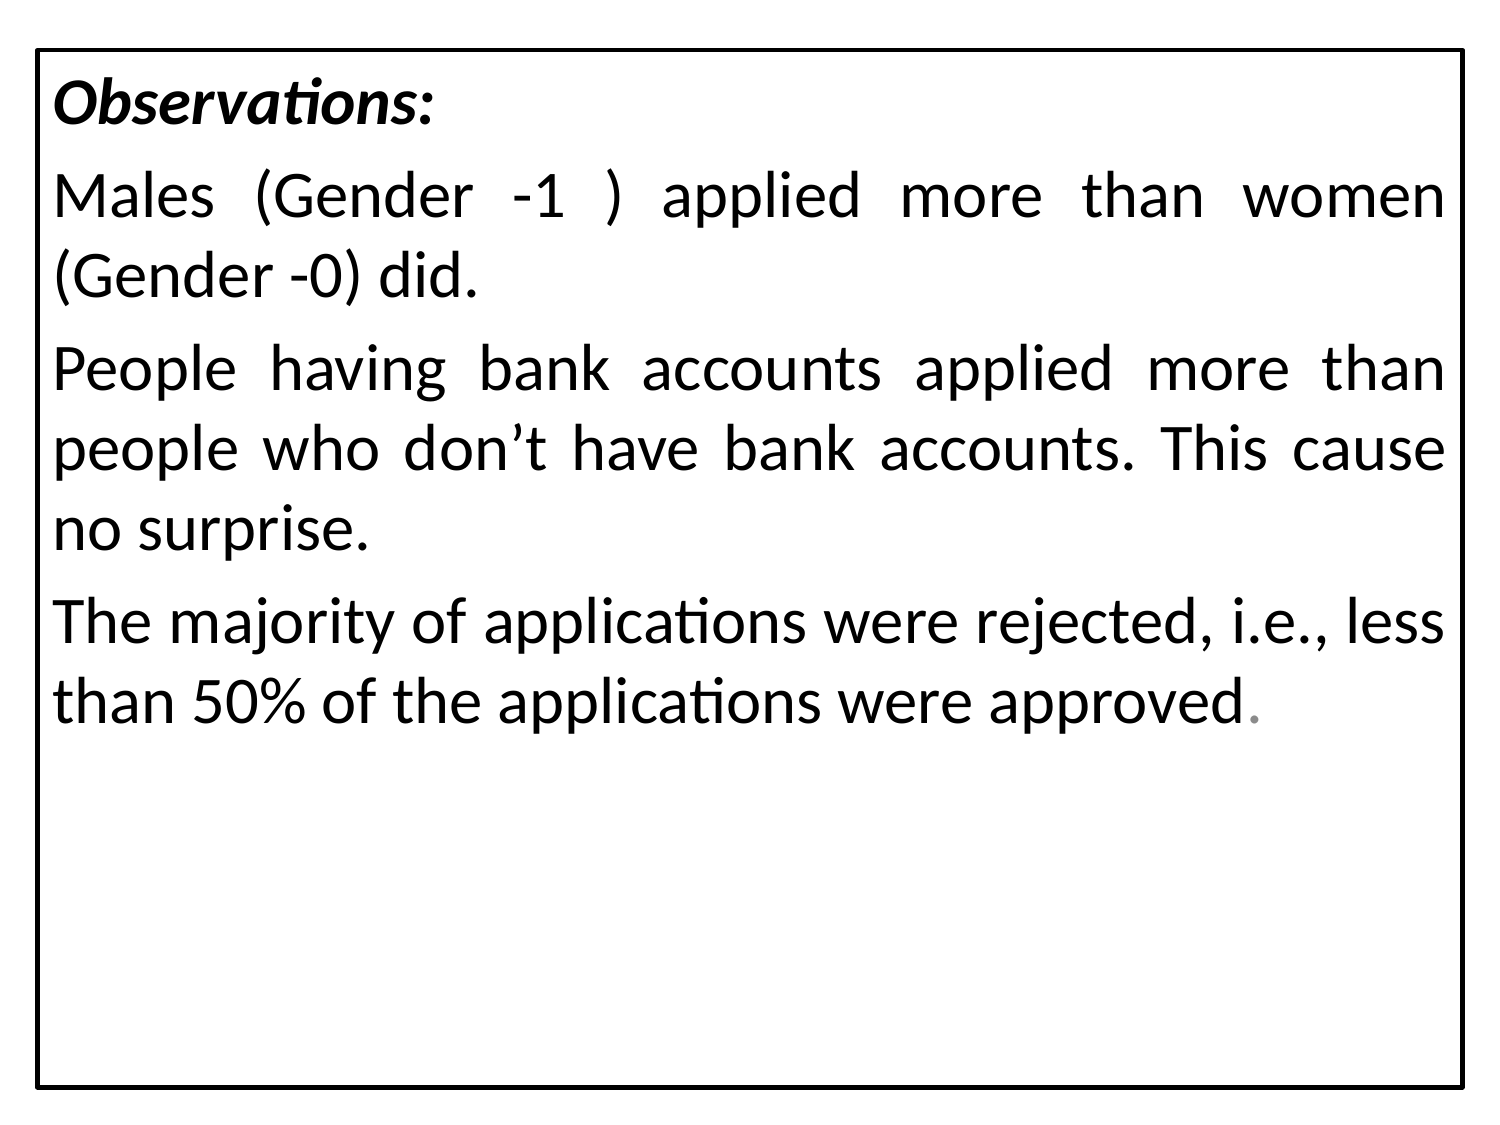

Observations:
Males (Gender -1 ) applied more than women (Gender -0) did.
People having bank accounts applied more than people who don’t have bank accounts. This cause no surprise.
The majority of applications were rejected, i.e., less than 50% of the applications were approved.